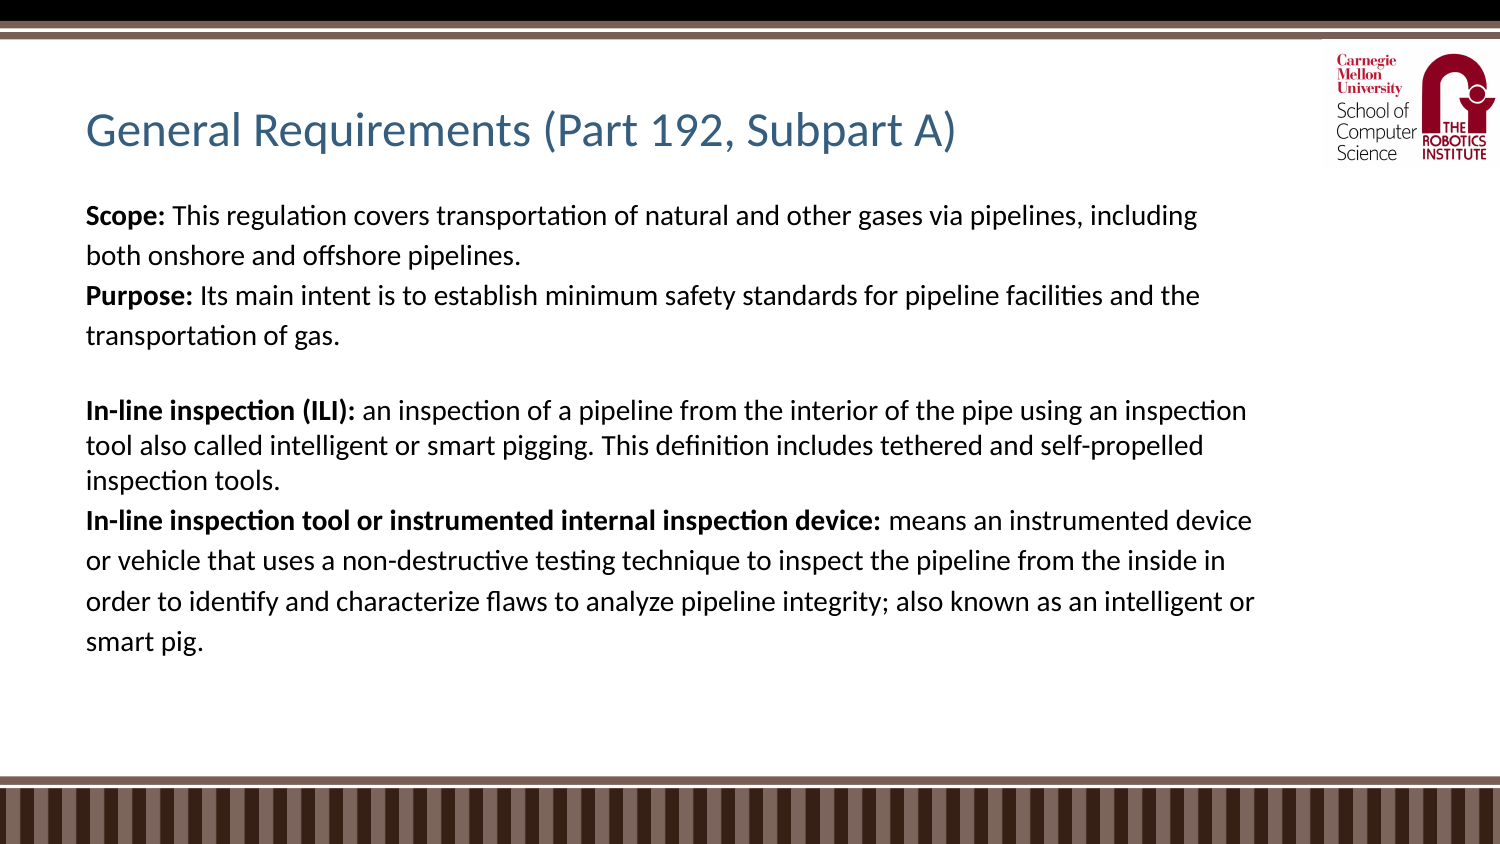

# General Requirements (Part 192, Subpart A)
Scope: This regulation covers transportation of natural and other gases via pipelines, including both onshore and offshore pipelines.
Purpose: Its main intent is to establish minimum safety standards for pipeline facilities and the transportation of gas.

In-line inspection (ILI): an inspection of a pipeline from the interior of the pipe using an inspection tool also called intelligent or smart pigging. This definition includes tethered and self-propelled inspection tools.
In-line inspection tool or instrumented internal inspection device: means an instrumented device or vehicle that uses a non-destructive testing technique to inspect the pipeline from the inside in order to identify and characterize flaws to analyze pipeline integrity; also known as an intelligent or smart pig.

7